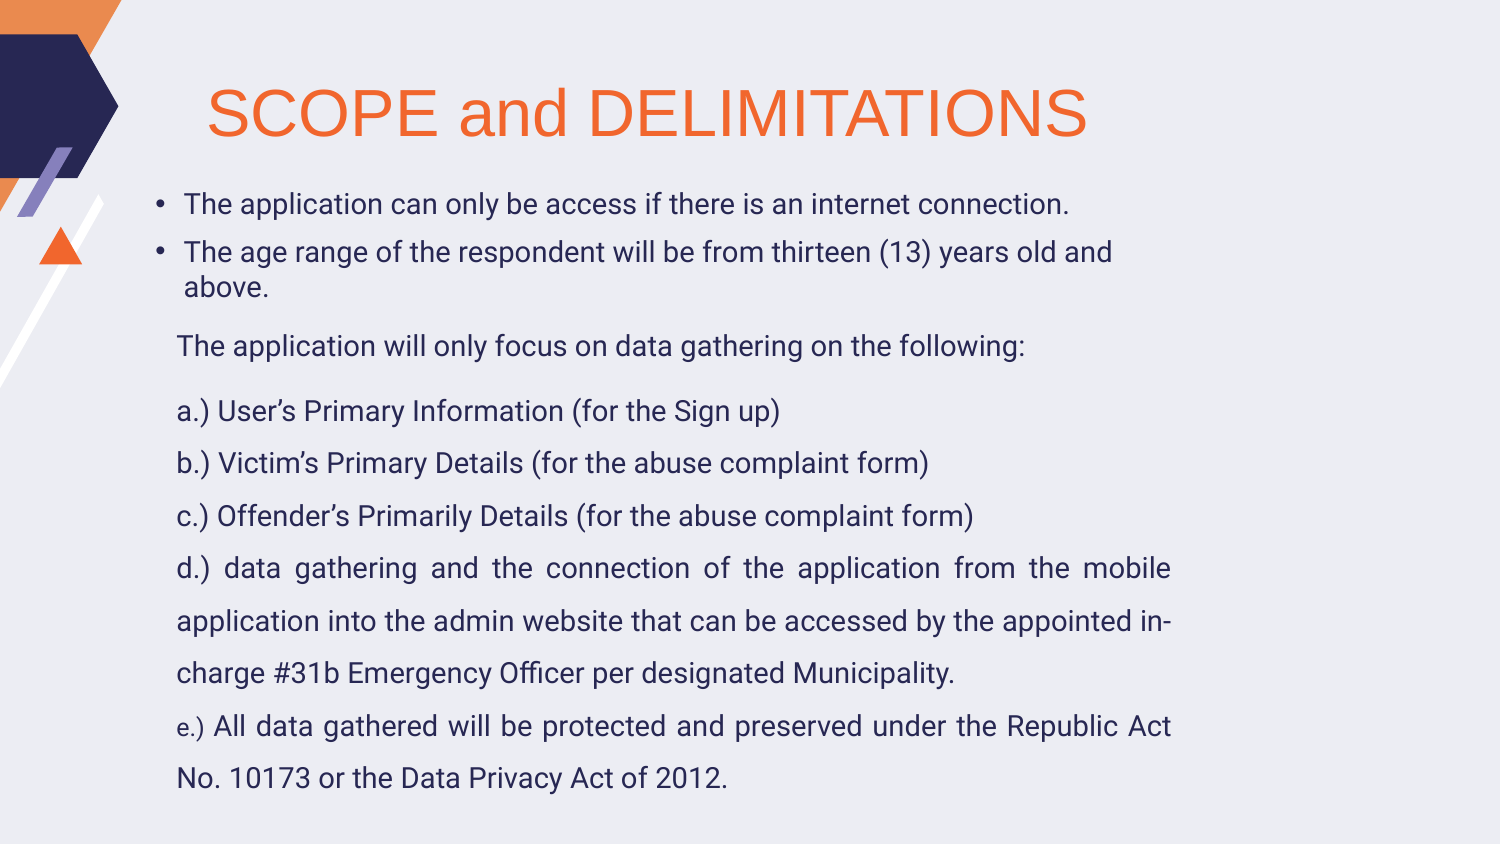

# SCOPE and DELIMITATIONS
The application can only be access if there is an internet connection.
The age range of the respondent will be from thirteen (13) years old and above.

The application will only focus on data gathering on the following:
a.) User’s Primary Information (for the Sign up)
b.) Victim’s Primary Details (for the abuse complaint form)
c.) Offender’s Primarily Details (for the abuse complaint form)
d.) data gathering and the connection of the application from the mobile application into the admin website that can be accessed by the appointed in-charge #31b Emergency Officer per designated Municipality.
e.) All data gathered will be protected and preserved under the Republic Act No. 10173 or the Data Privacy Act of 2012.